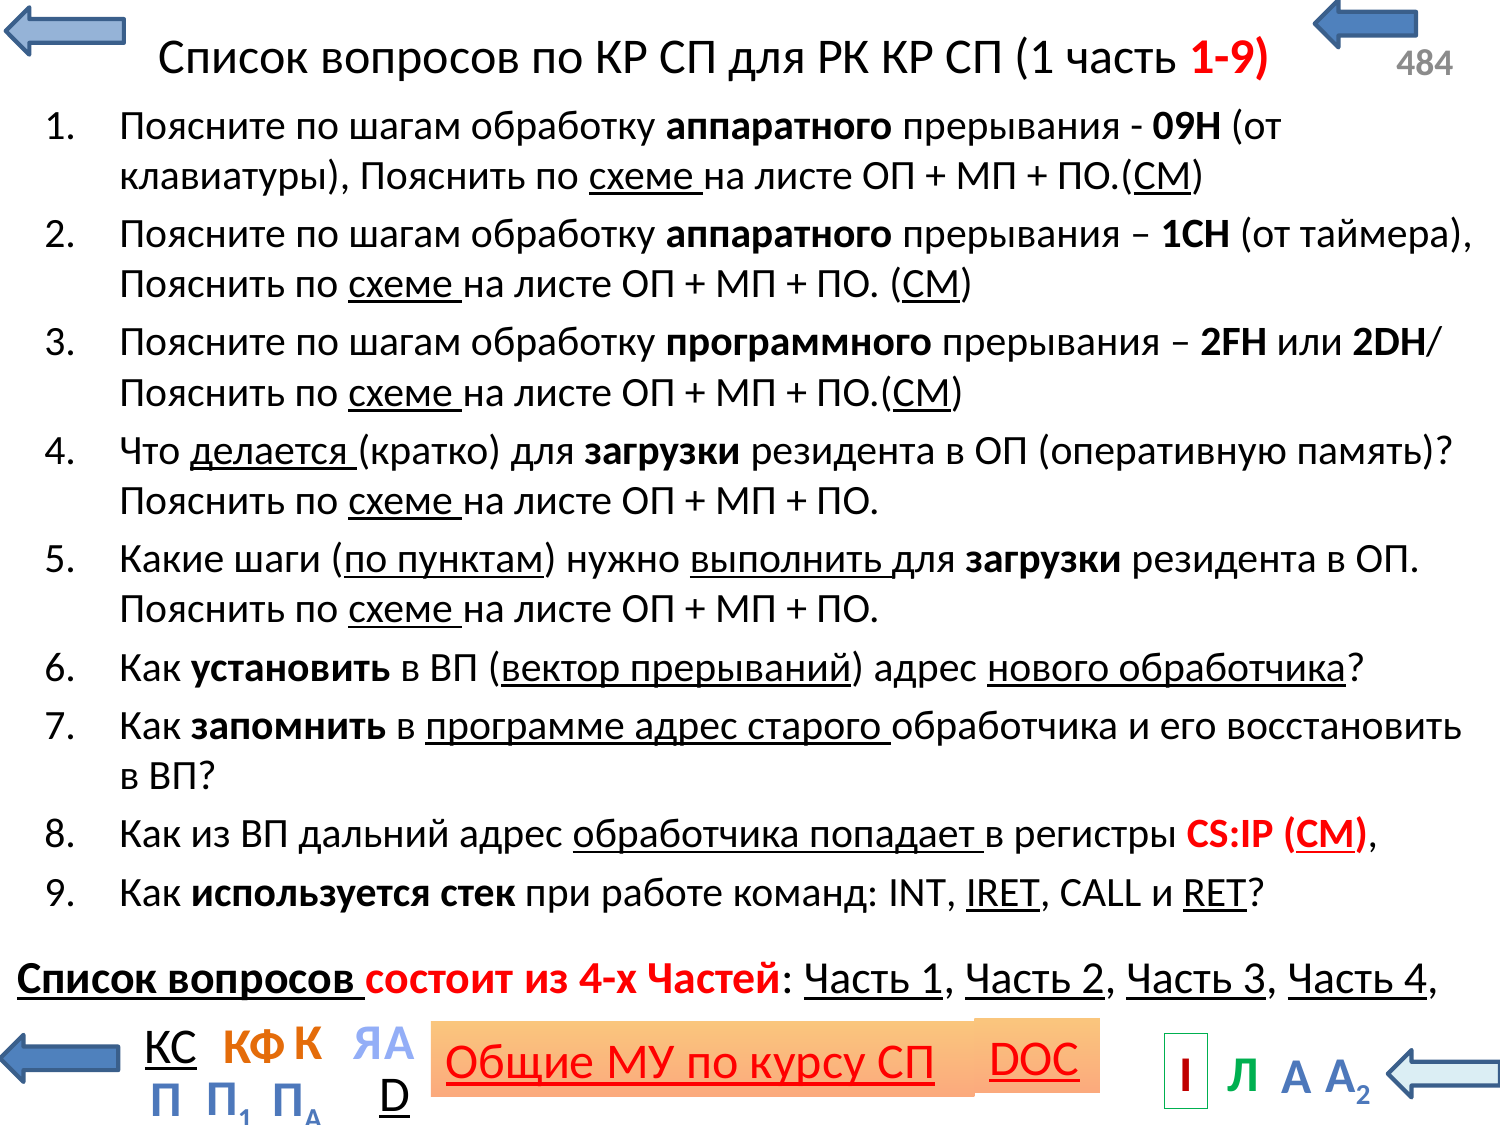

# Список вопросов по КР СП для РК КР СП (1 часть 1-9)
Поясните по шагам обработку аппаратного прерывания - 09H (от клавиатуры), Пояснить по схеме на листе ОП + МП + ПО.(СМ)
Поясните по шагам обработку аппаратного прерывания – 1СH (от таймера), Пояснить по схеме на листе ОП + МП + ПО. (СМ)
Поясните по шагам обработку программного прерывания – 2FH или 2DH/ Пояснить по схеме на листе ОП + МП + ПО.(СМ)
Что делается (кратко) для загрузки резидента в ОП (оперативную память)? Пояснить по схеме на листе ОП + МП + ПО.
Какие шаги (по пунктам) нужно выполнить для загрузки резидента в ОП. Пояснить по схеме на листе ОП + МП + ПО.
Как установить в ВП (вектор прерываний) адрес нового обработчика?
Как запомнить в программе адрес старого обработчика и его восстановить в ВП?
Как из ВП дальний адрес обработчика попадает в регистры CS:IP (СМ),
Как используется стек при работе команд: INT, IRET, CALL и RET?
Список вопросов состоит из 4-х Частей: Часть 1, Часть 2, Часть 3, Часть 4,